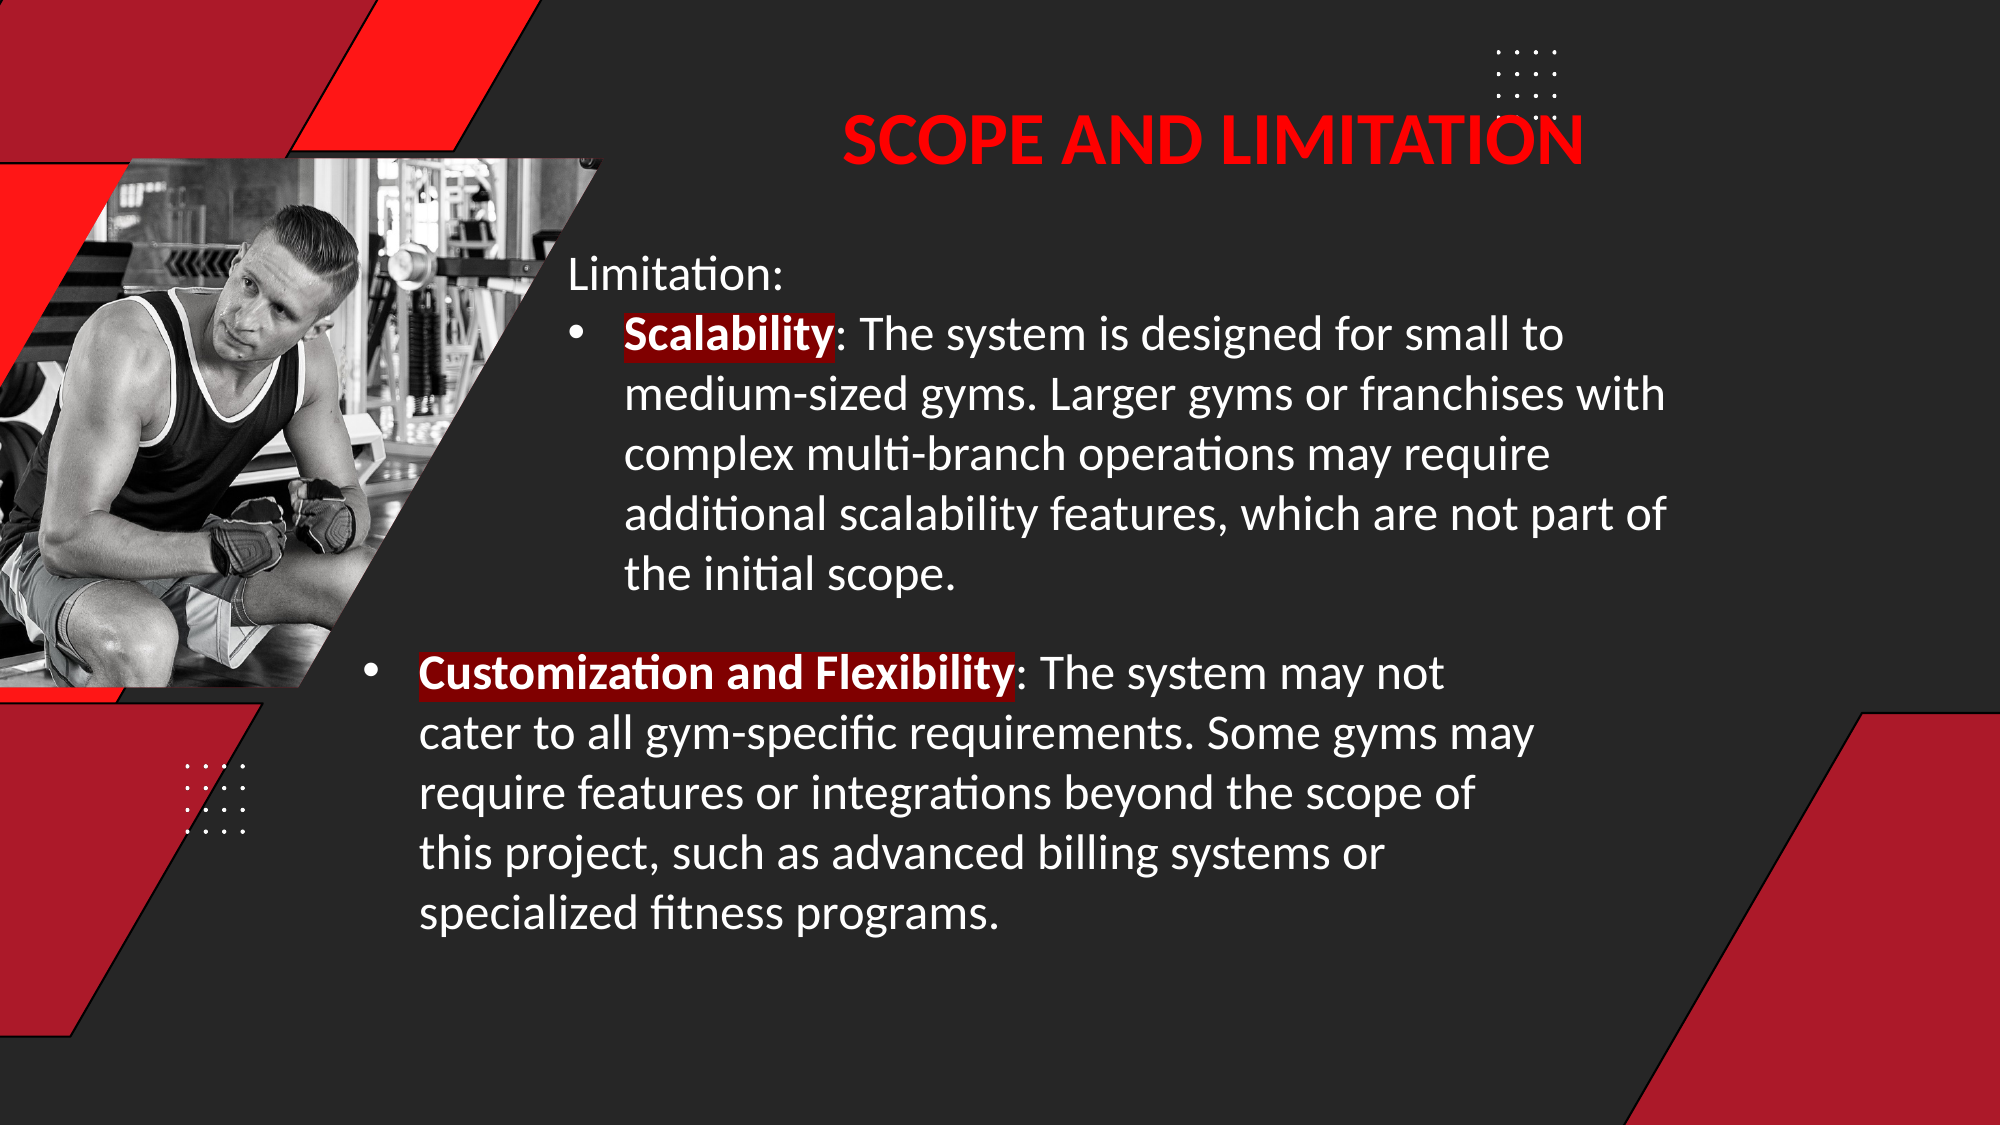

SCOPE AND LIMITATION

Limitation:
Scalability: The system is designed for small to medium-sized gyms. Larger gyms or franchises with complex multi-branch operations may require additional scalability features, which are not part of the initial scope.

Customization and Flexibility: The system may not cater to all gym-specific requirements. Some gyms may require features or integrations beyond the scope of this project, such as advanced billing systems or specialized fitness programs.